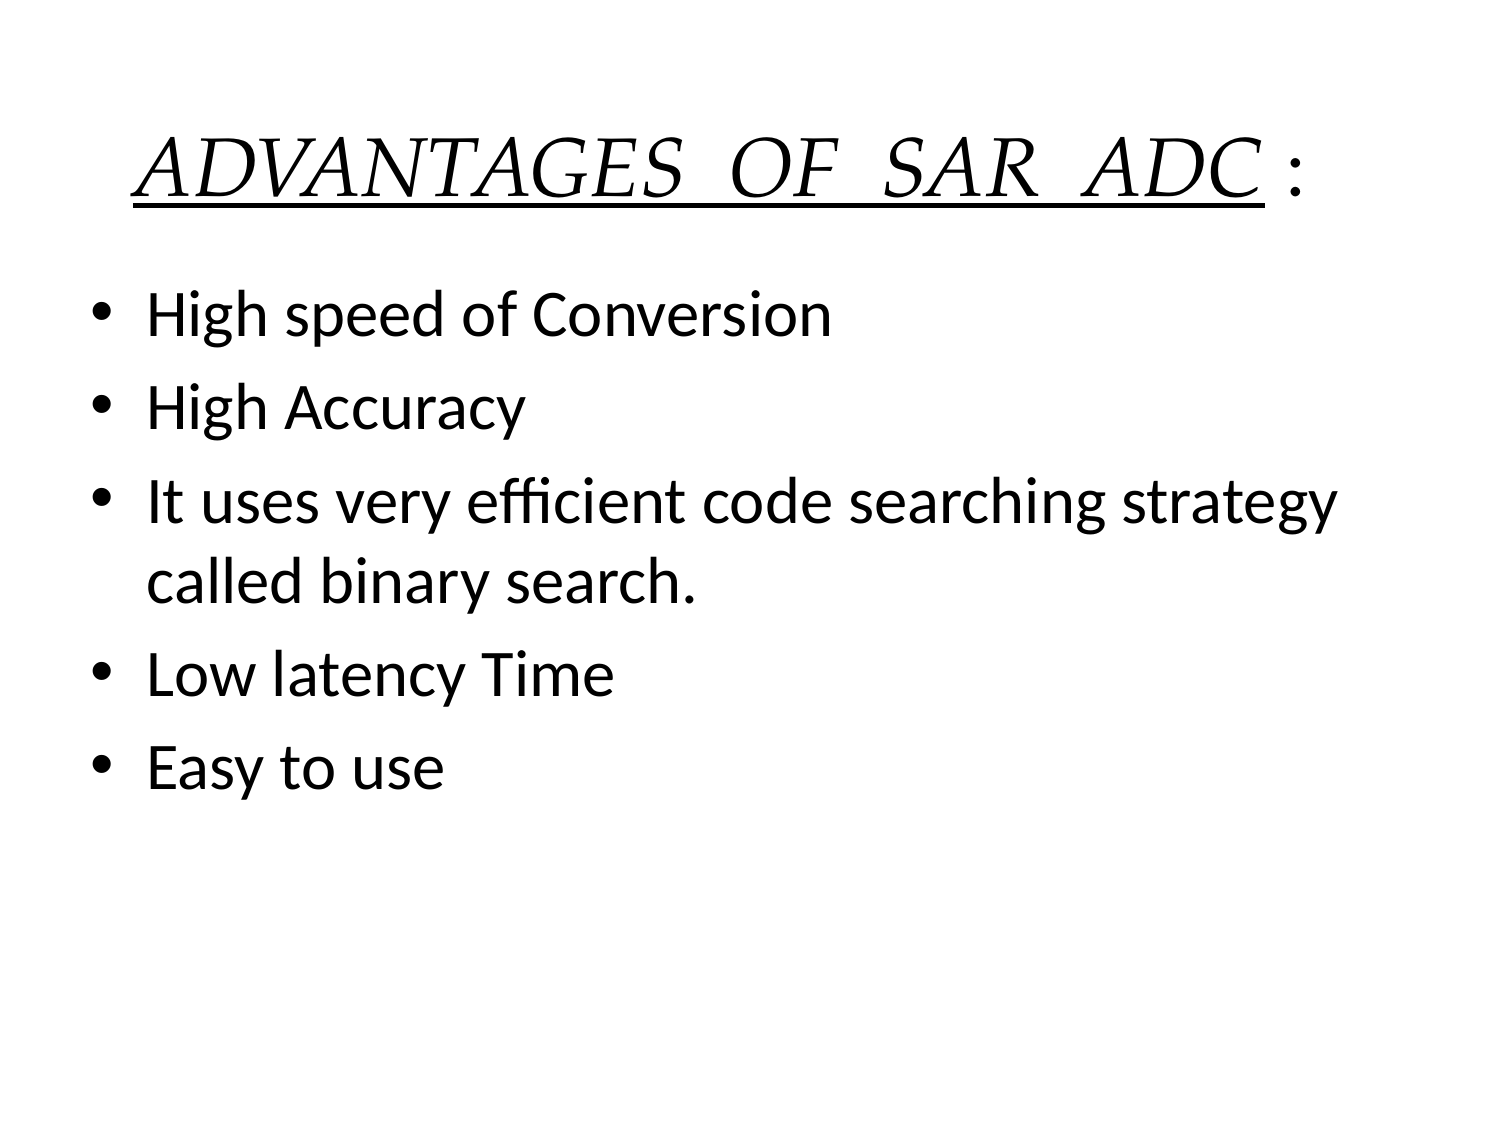

# ADVANTAGES  OF  SAR  ADC :
High speed of Conversion
High Accuracy
It uses very efficient code searching strategy called binary search.
Low latency Time
Easy to use